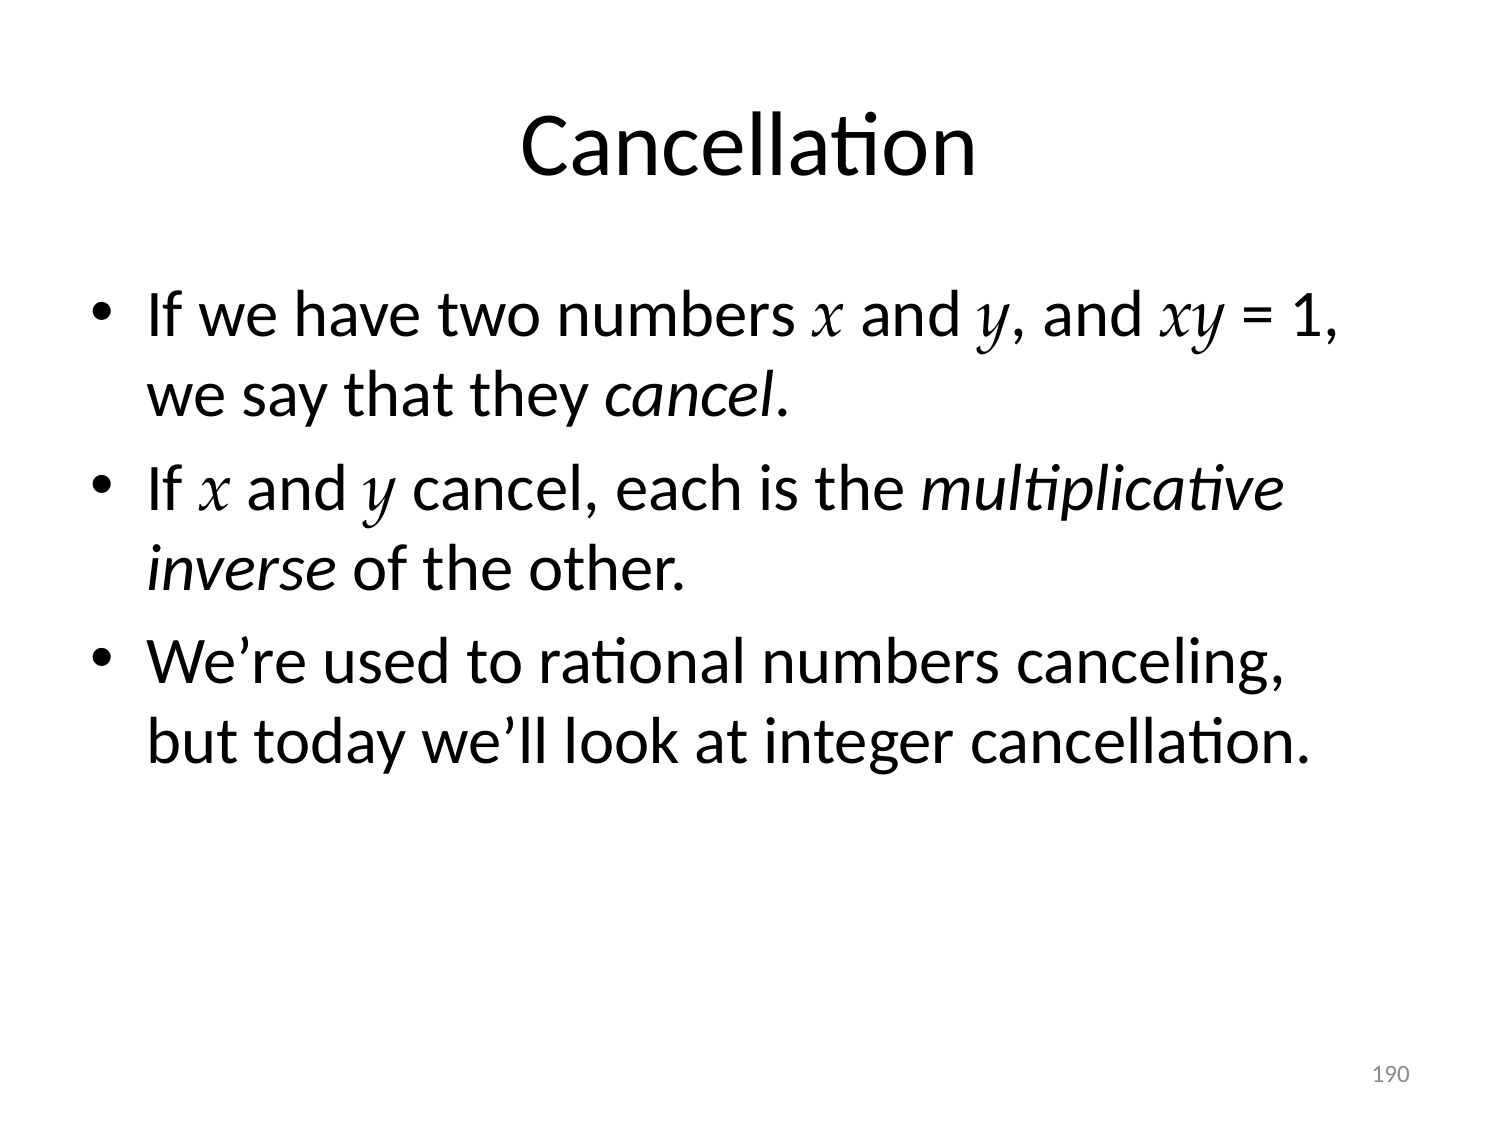

# Cancellation
If we have two numbers x and y, and xy = 1, we say that they cancel.
If x and y cancel, each is the multiplicative inverse of the other.
We’re used to rational numbers canceling,
but today we’ll look at integer cancellation.
190